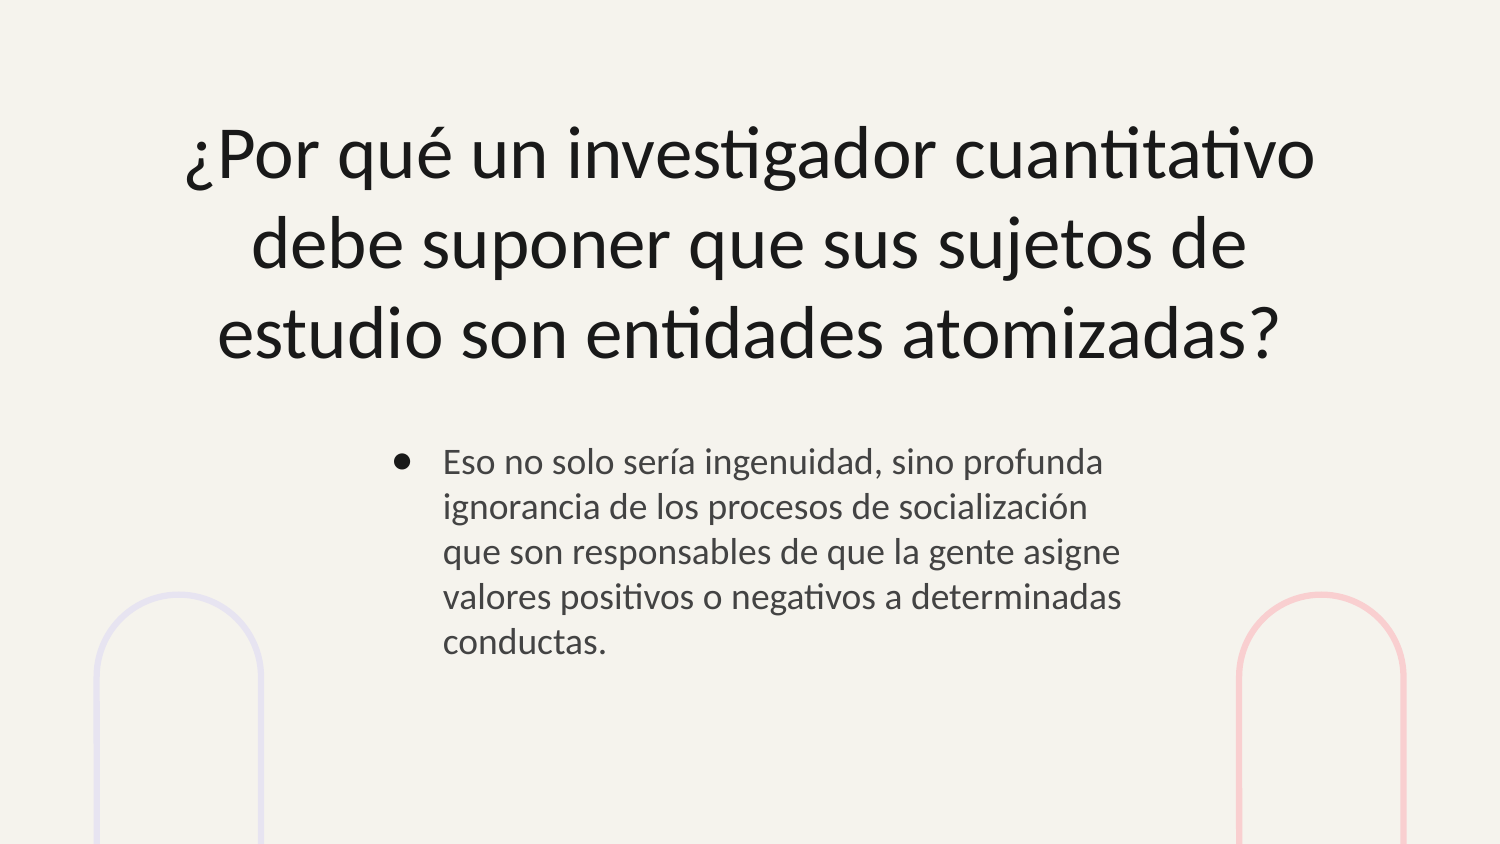

# ¿Por qué un investigador cuantitativo debe suponer que sus sujetos de estudio son entidades atomizadas?
Eso no solo sería ingenuidad, sino profunda ignorancia de los procesos de socialización que son responsables de que la gente asigne valores positivos o negativos a determinadas conductas.